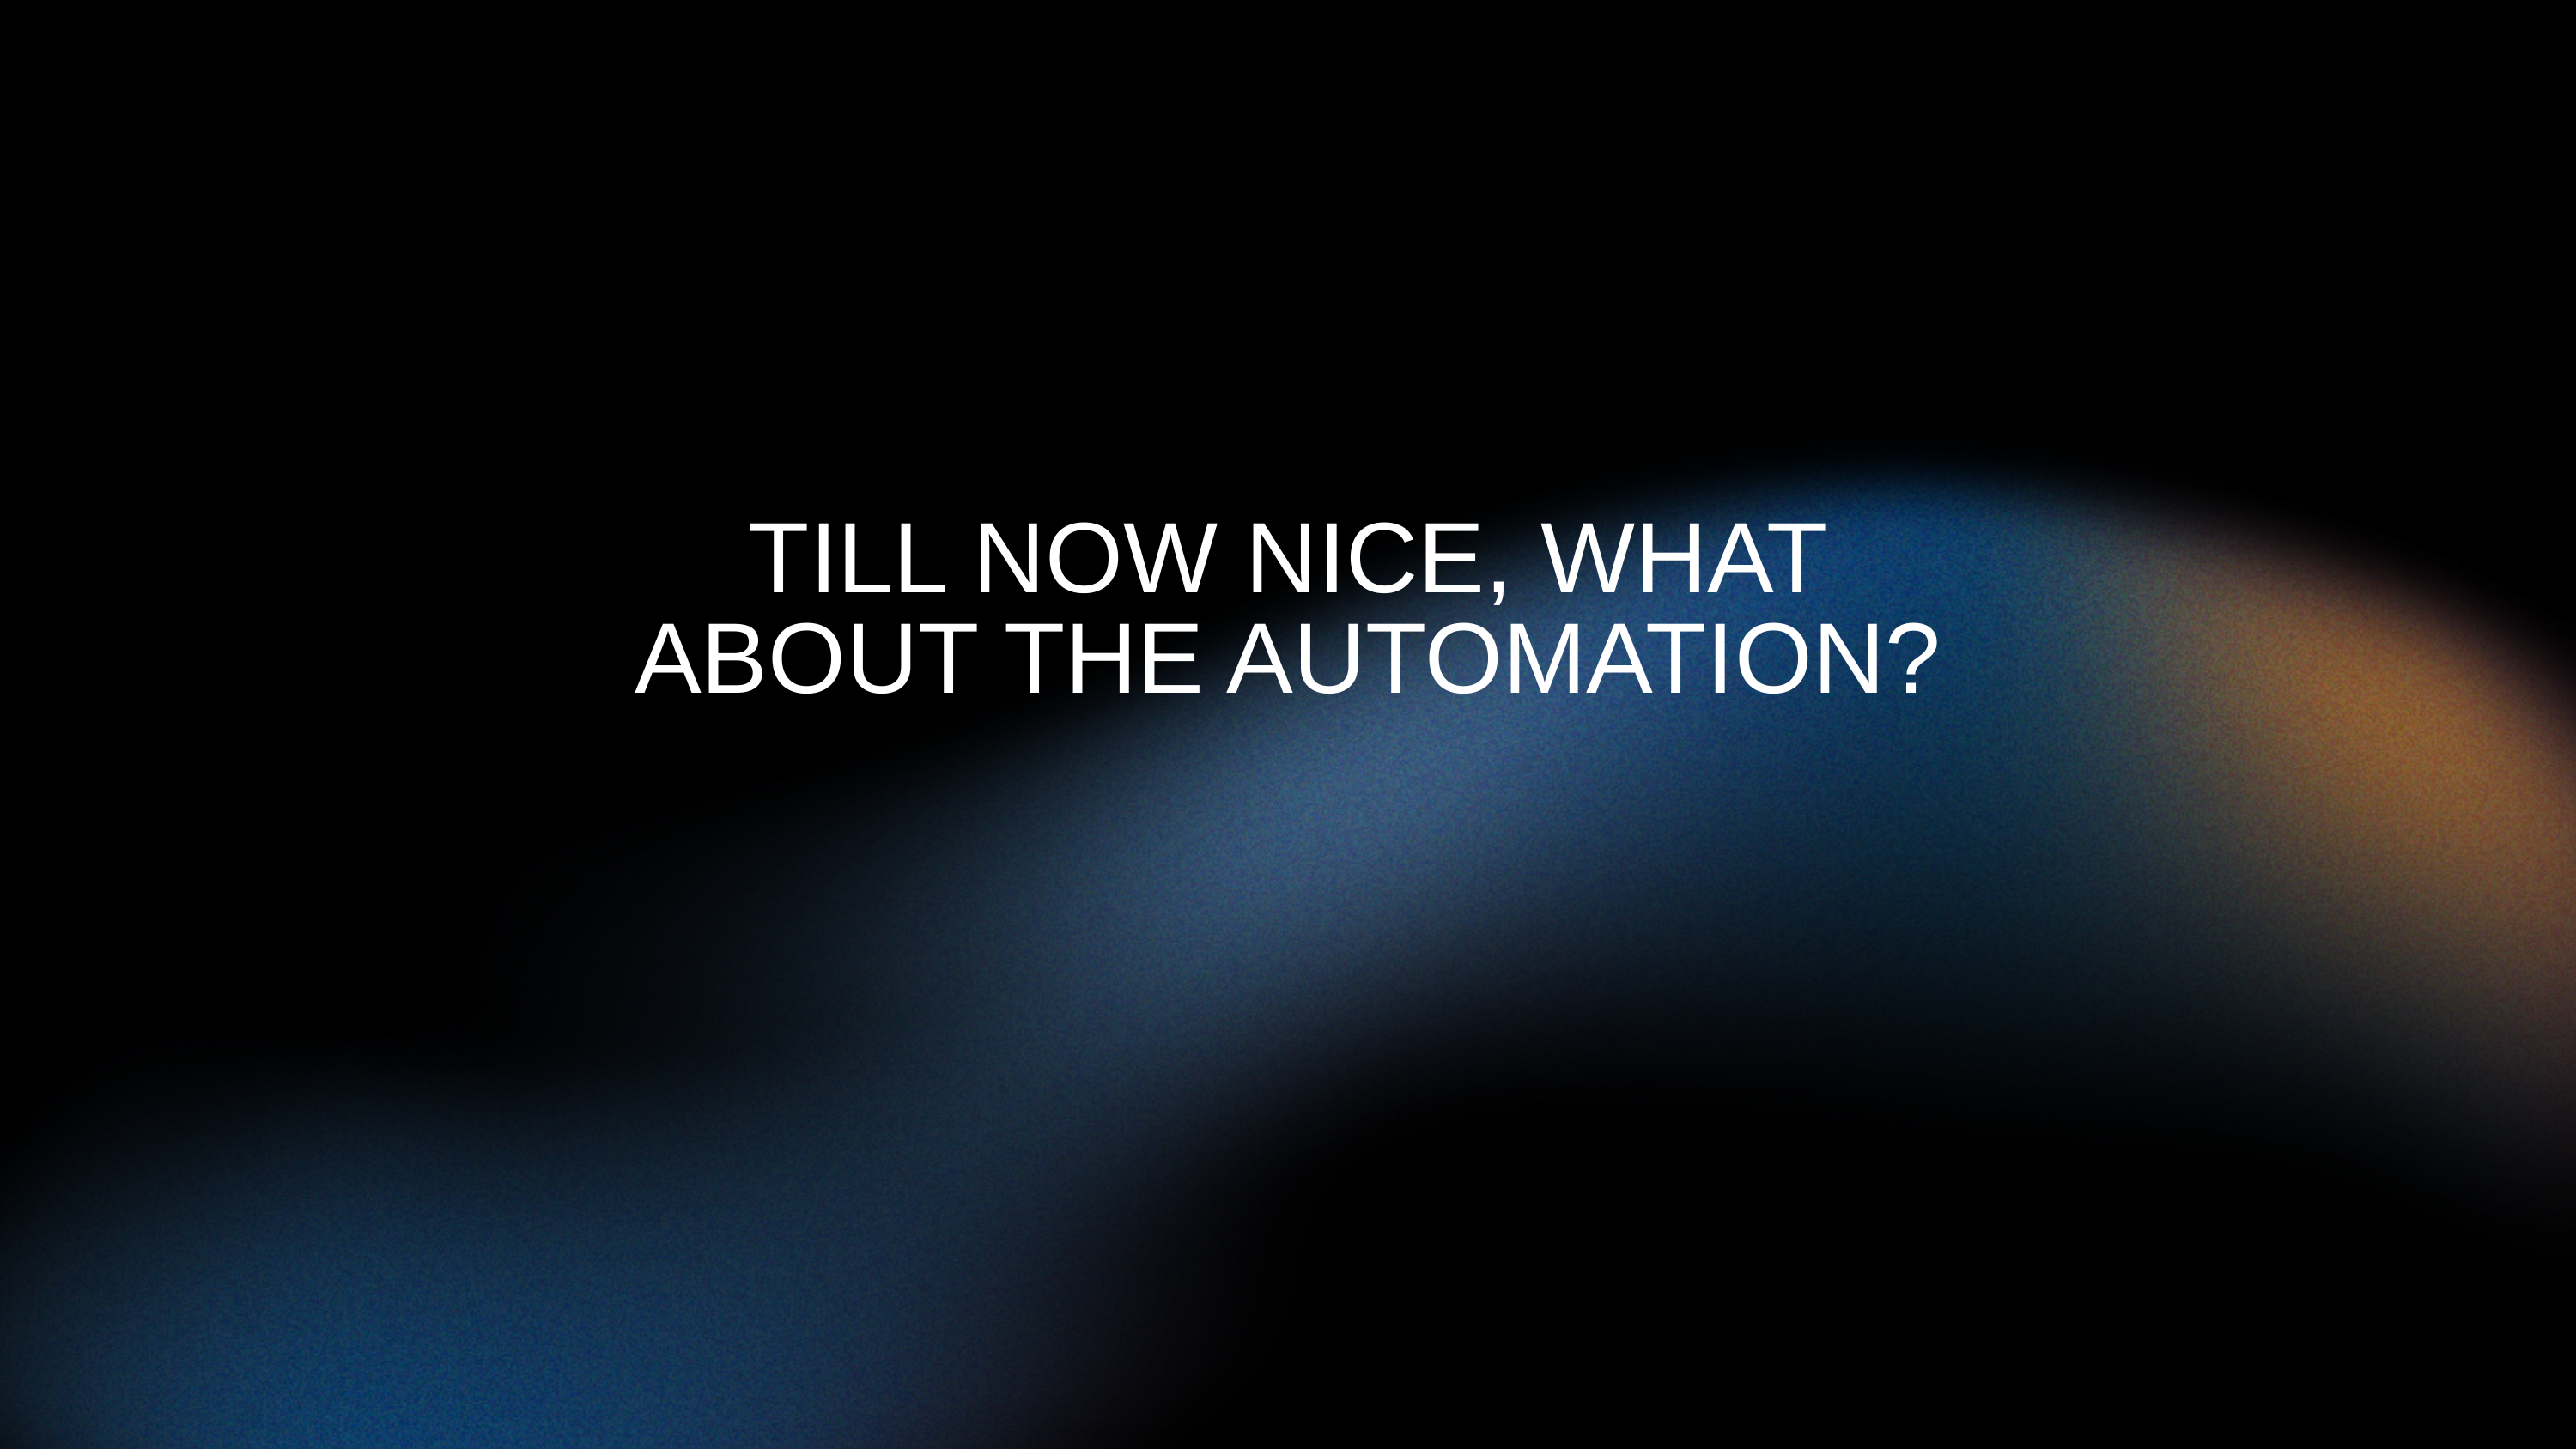

TILL NOW NICE, WHAT ABOUT THE AUTOMATION?